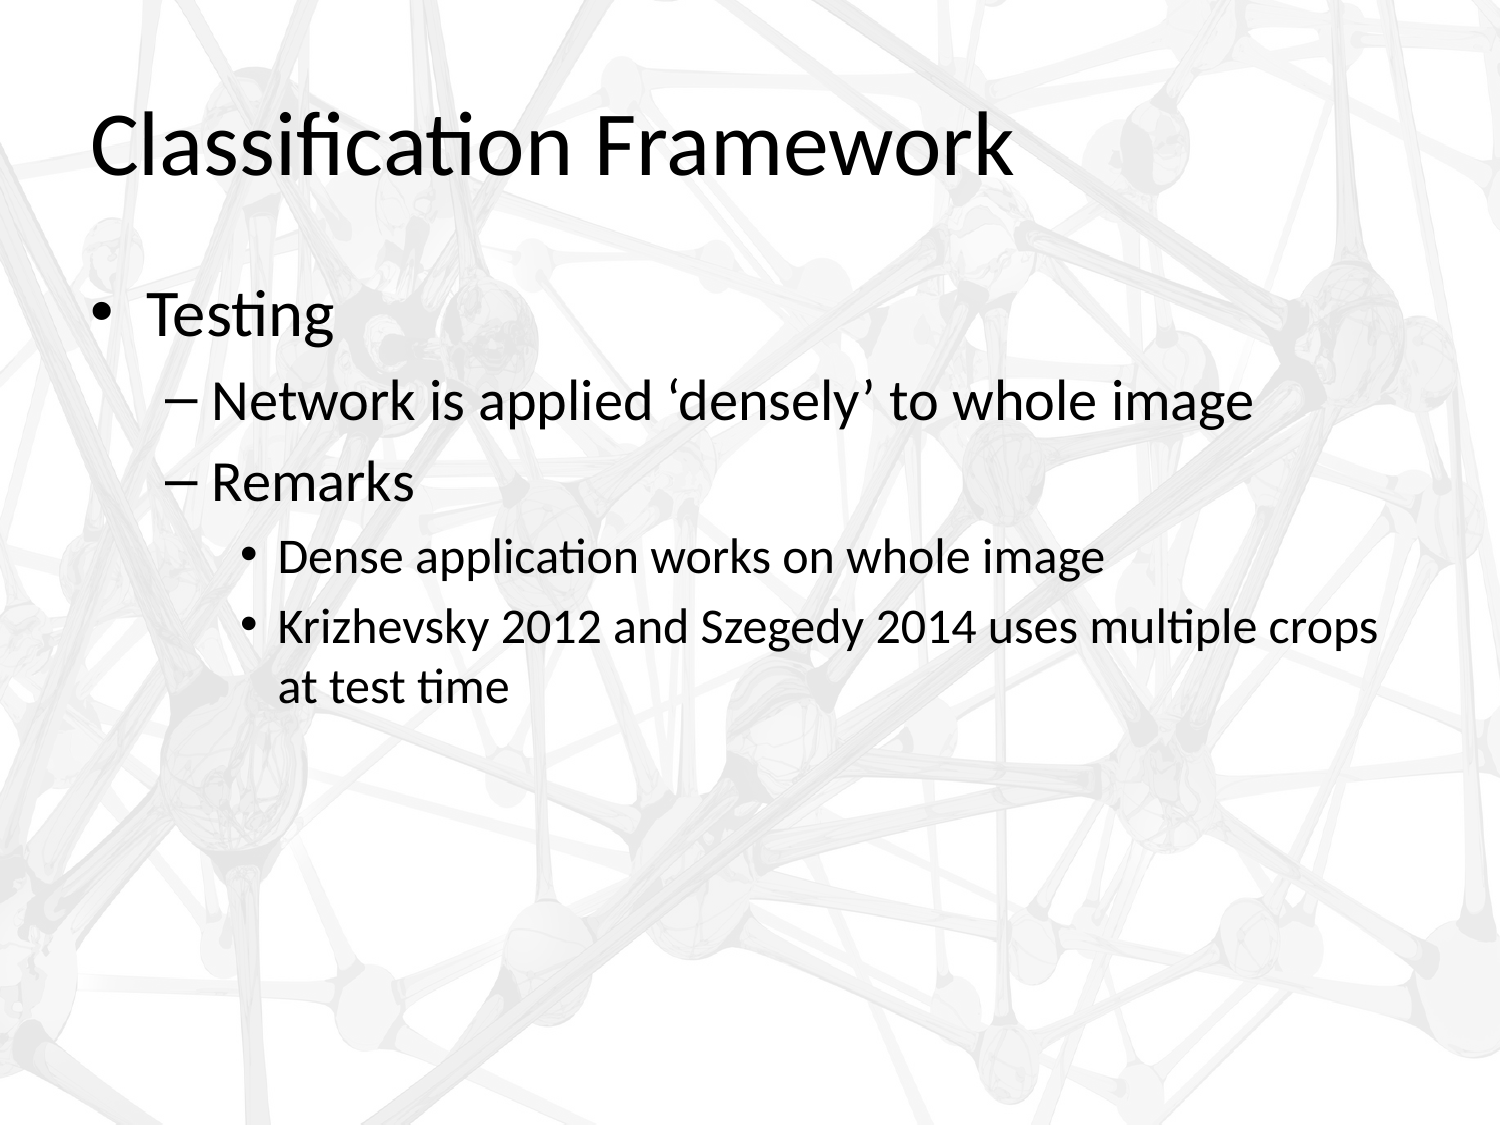

# Classification Framework
Testing
Network is applied ‘densely’ to whole image
Remarks
Dense application works on whole image
Krizhevsky 2012 and Szegedy 2014 uses multiple crops at test time